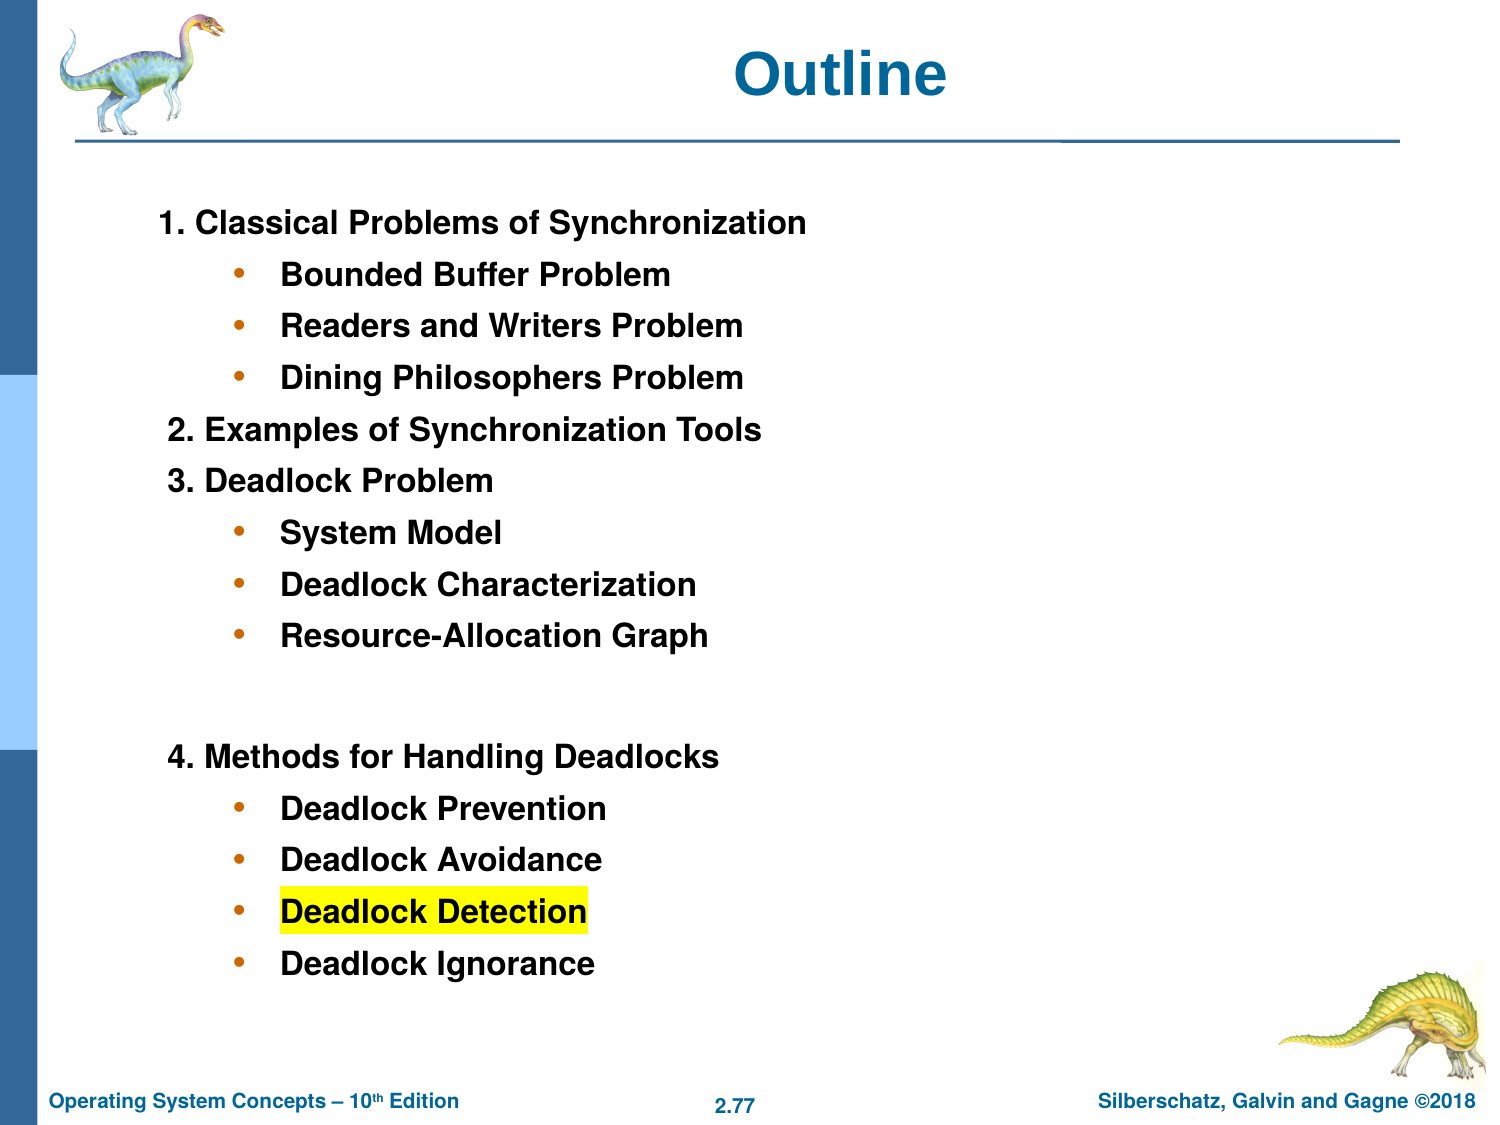

# Outline
1. Classical Problems of Synchronization
Bounded Buffer Problem
Readers and Writers Problem
Dining Philosophers Problem
2. Examples of Synchronization Tools
3. Deadlock Problem
System Model
Deadlock Characterization
Resource-Allocation Graph

4. Methods for Handling Deadlocks
Deadlock Prevention
Deadlock Avoidance
Deadlock Detection
Deadlock Ignorance